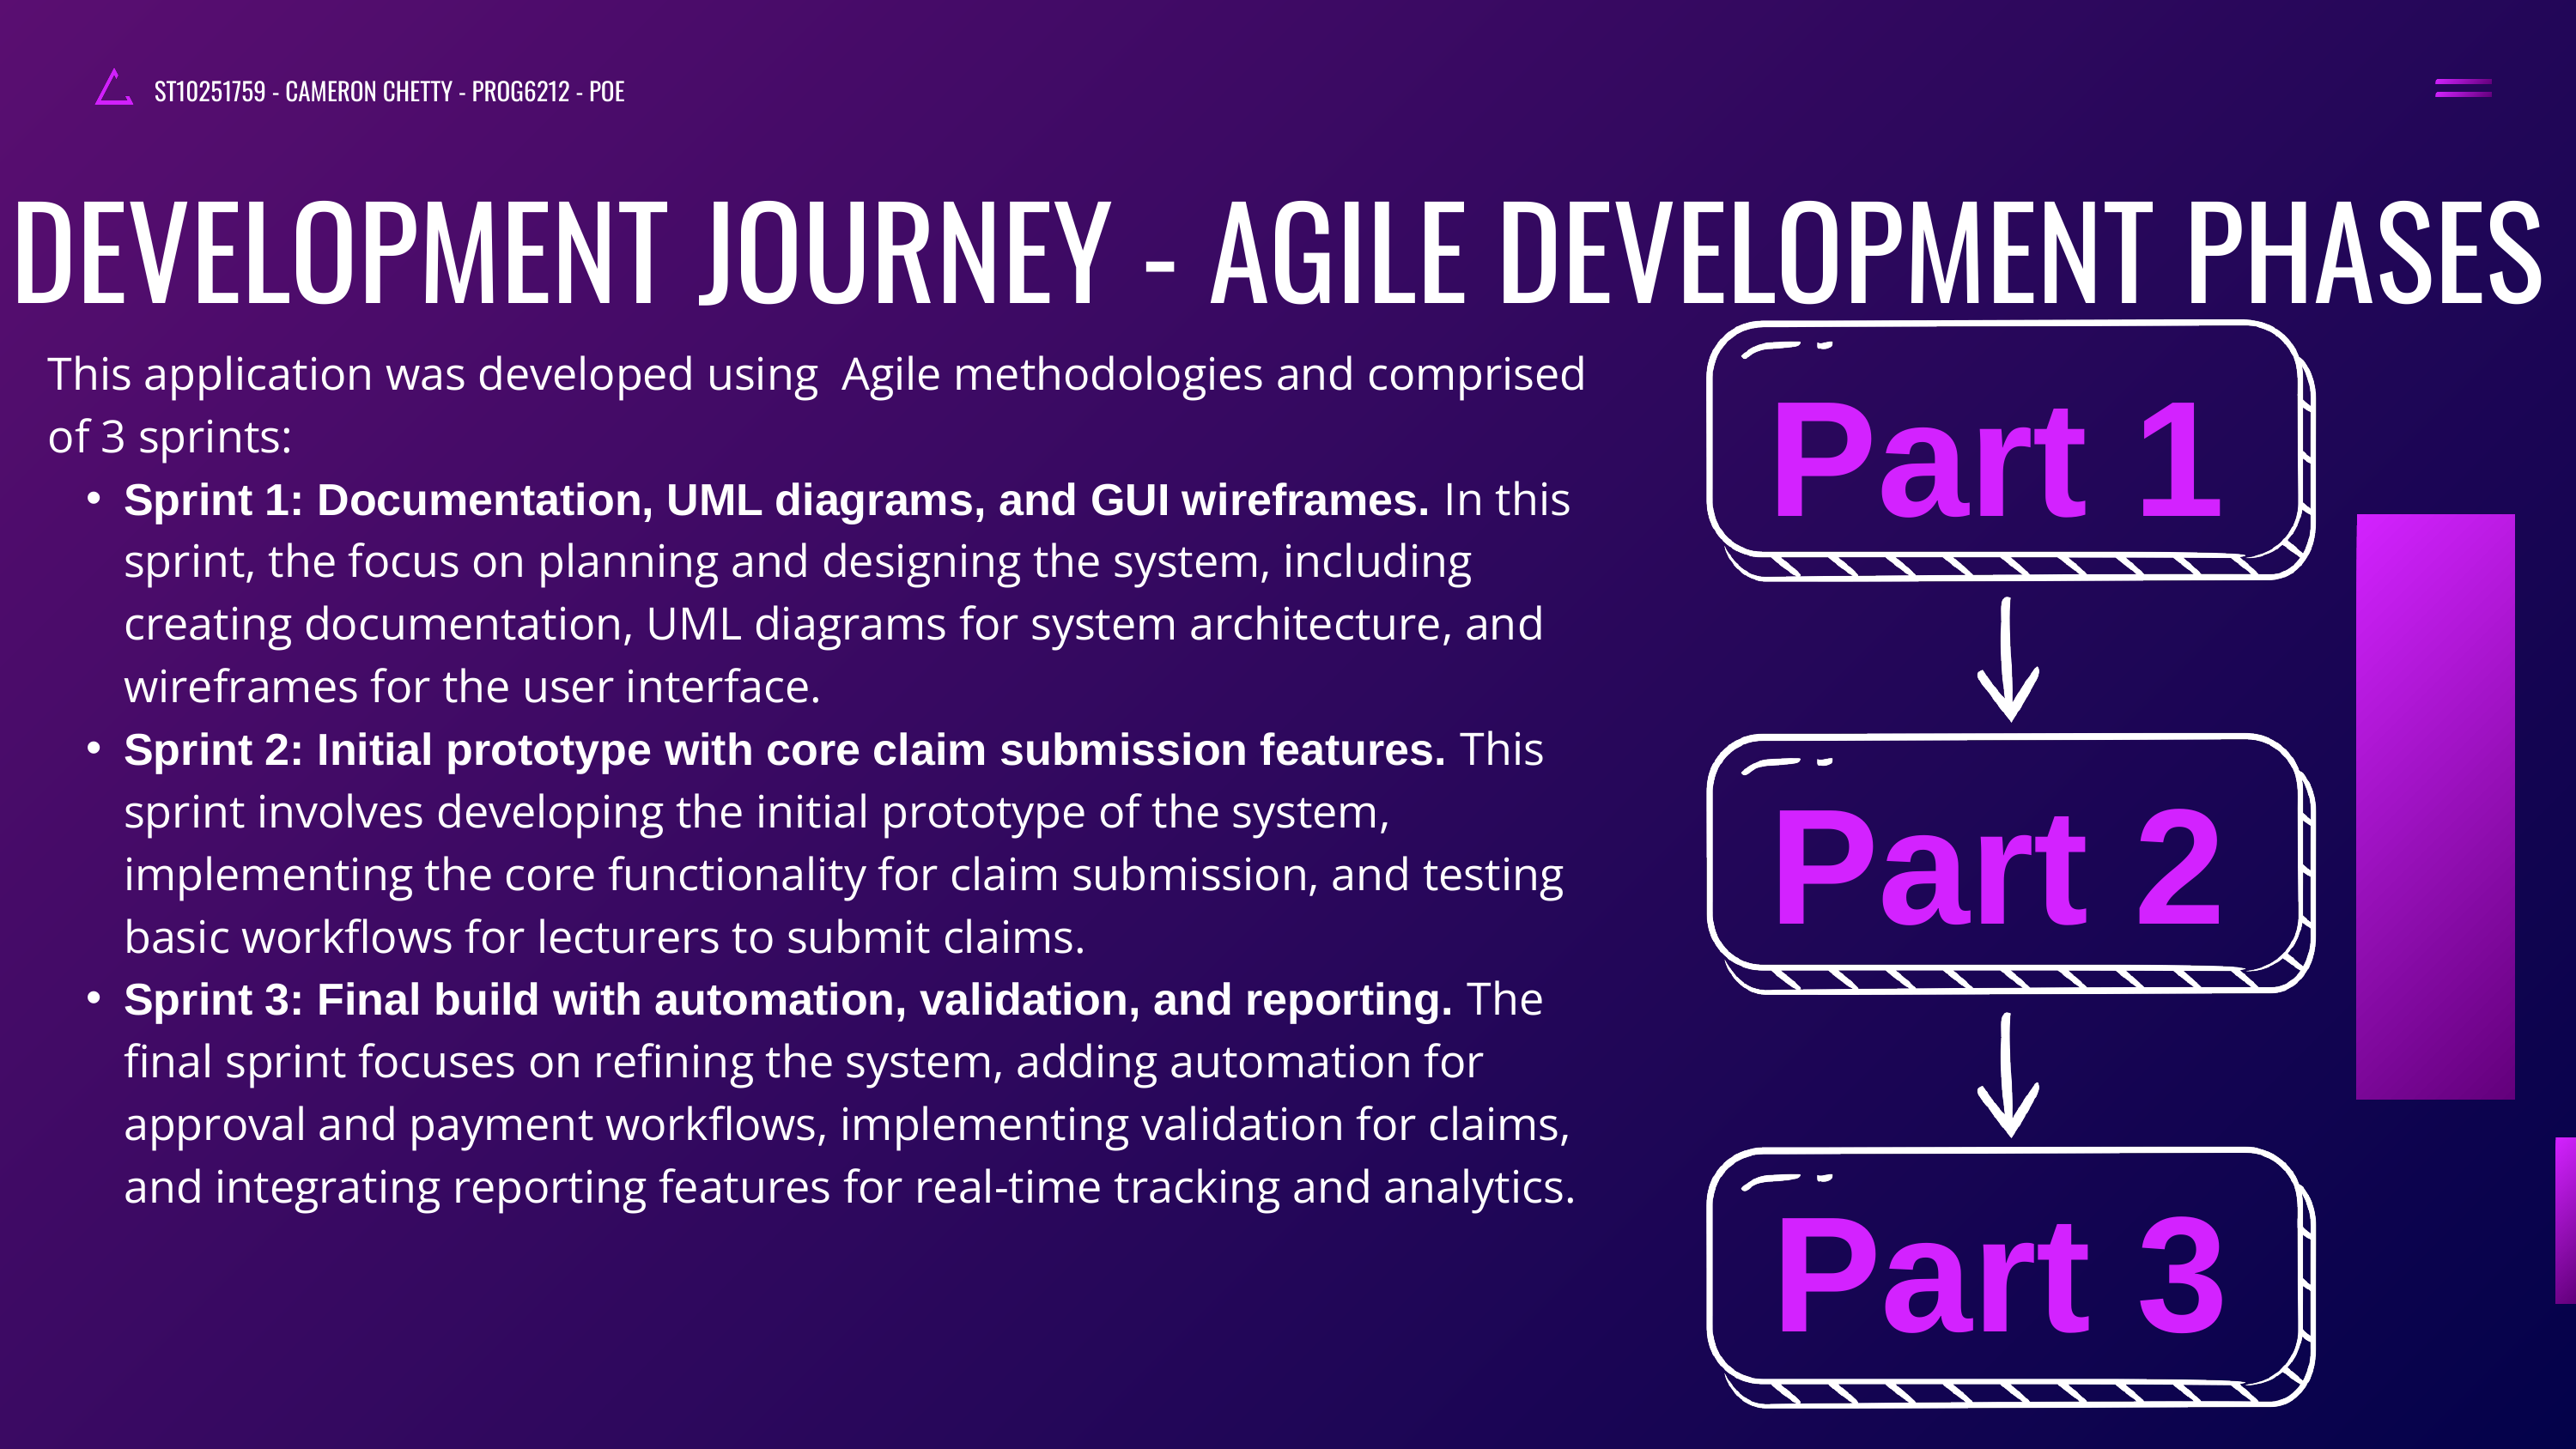

ST10251759 - CAMERON CHETTY - PROG6212 - POE

DEVELOPMENT JOURNEY - AGILE DEVELOPMENT PHASES
Part 1

This application was developed using  Agile methodologies and comprised of 3 sprints:
Sprint 1: Documentation, UML diagrams, and GUI wireframes. In this sprint, the focus on planning and designing the system, including creating documentation, UML diagrams for system architecture, and wireframes for the user interface.
Sprint 2: Initial prototype with core claim submission features. This sprint involves developing the initial prototype of the system, implementing the core functionality for claim submission, and testing basic workflows for lecturers to submit claims.
Sprint 3: Final build with automation, validation, and reporting. The final sprint focuses on refining the system, adding automation for approval and payment workflows, implementing validation for claims, and integrating reporting features for real-time tracking and analytics.

Part 2
Part 3